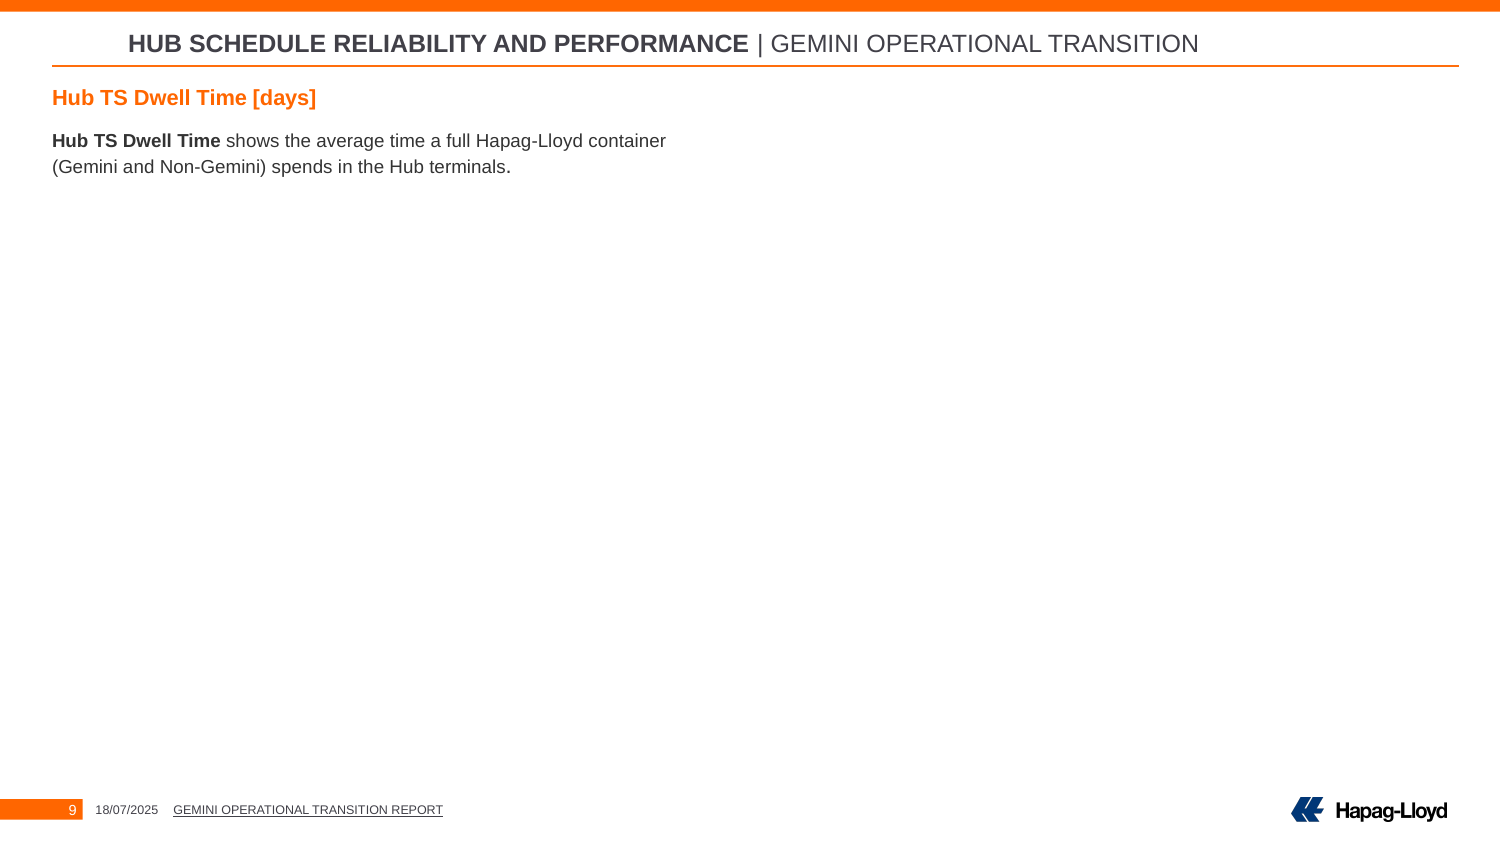

HUB SCHEDULE RELIABILITY AND PERFORMANCE | GEMINI OPERATIONAL TRANSITION
Hub TS Dwell Time [days]
Hub TS Dwell Time shows the average time a full Hapag-Lloyd container (Gemini and Non-Gemini) spends in the Hub terminals.
18/07/2025
GEMINI OPERATIONAL TRANSITION REPORT